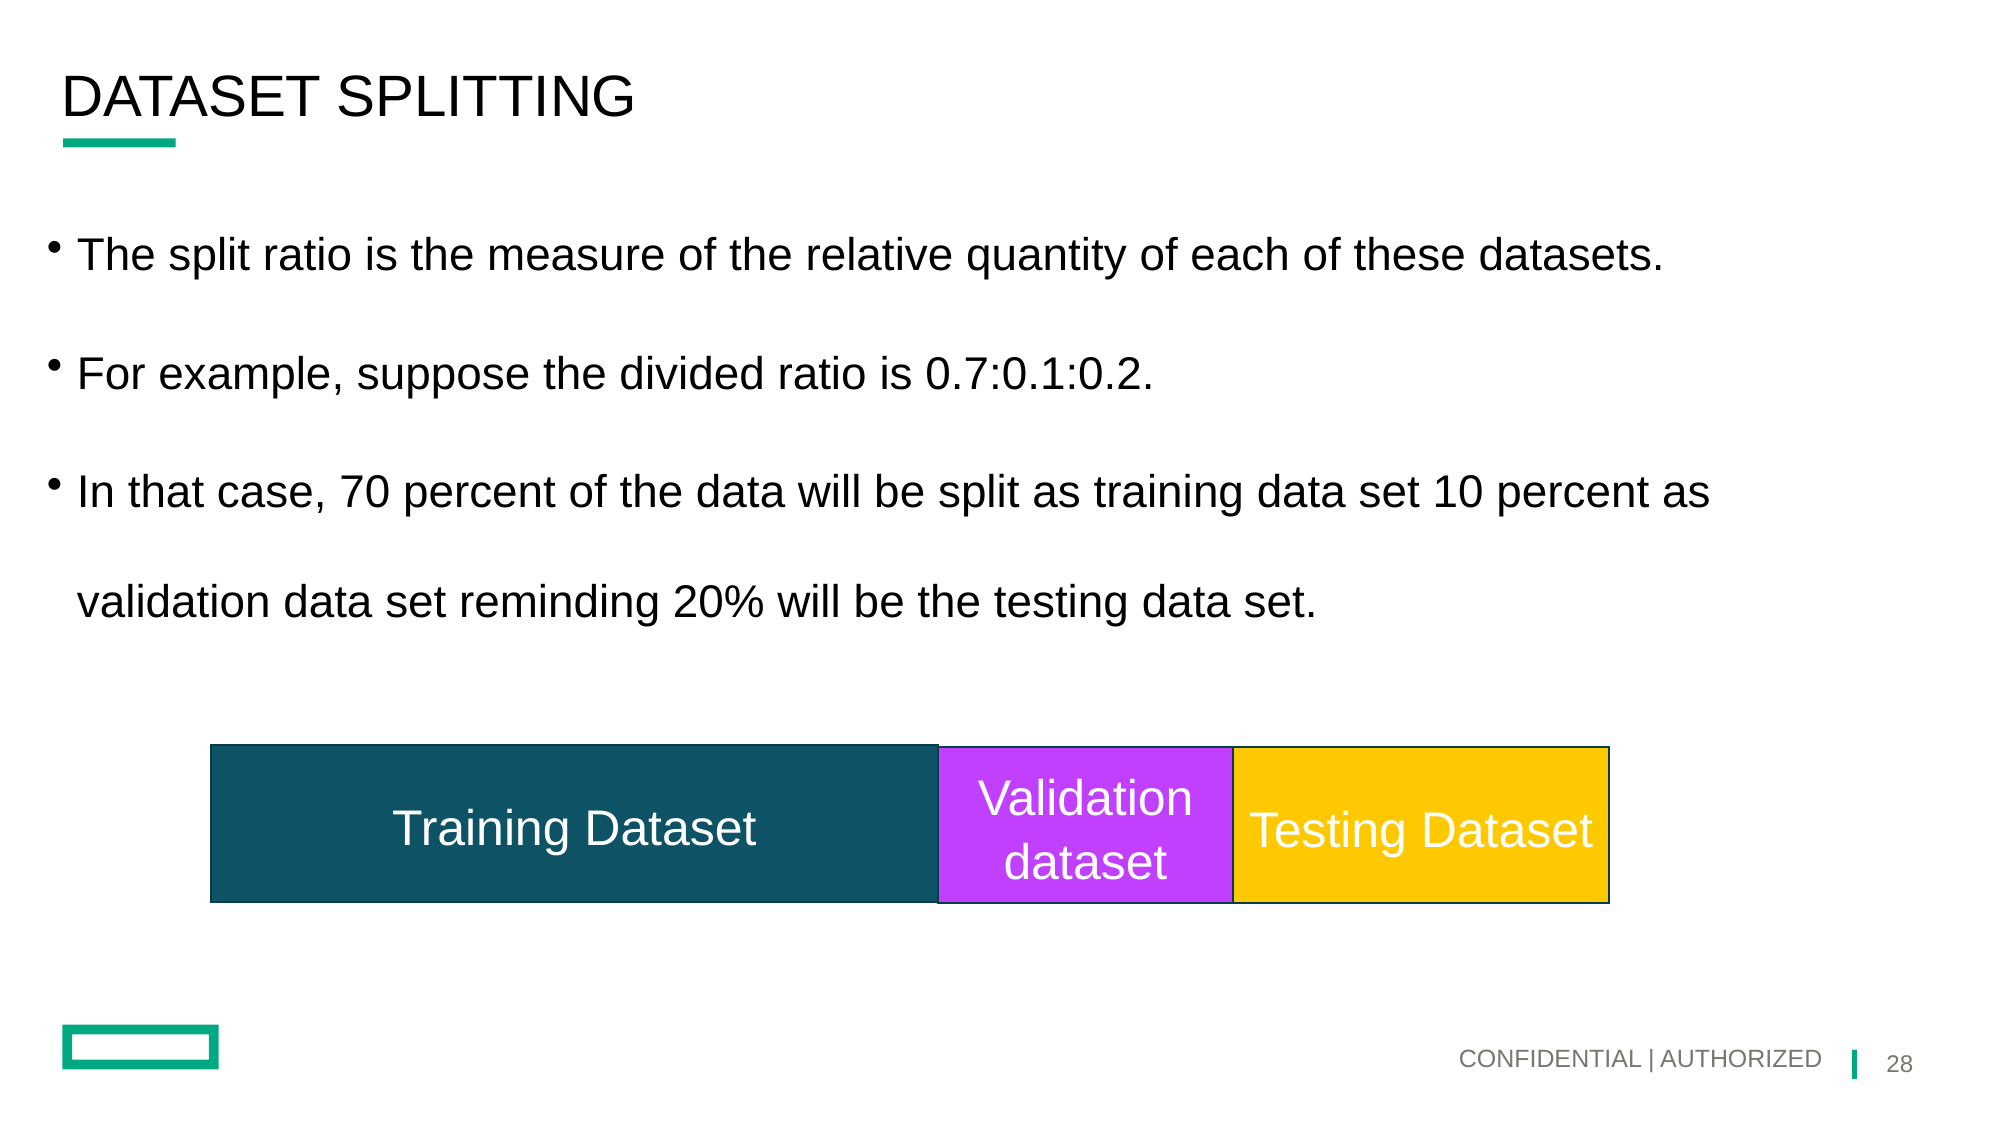

# DATASET SPLITTING
The split ratio is the measure of the relative quantity of each of these datasets.
For example, suppose the divided ratio is 0.7:0.1:0.2.
In that case, 70 percent of the data will be split as training data set 10 percent as validation data set reminding 20% will be the testing data set.
Training Dataset
Testing Dataset
Validation dataset
CONFIDENTIAL | AUTHORIZED
28